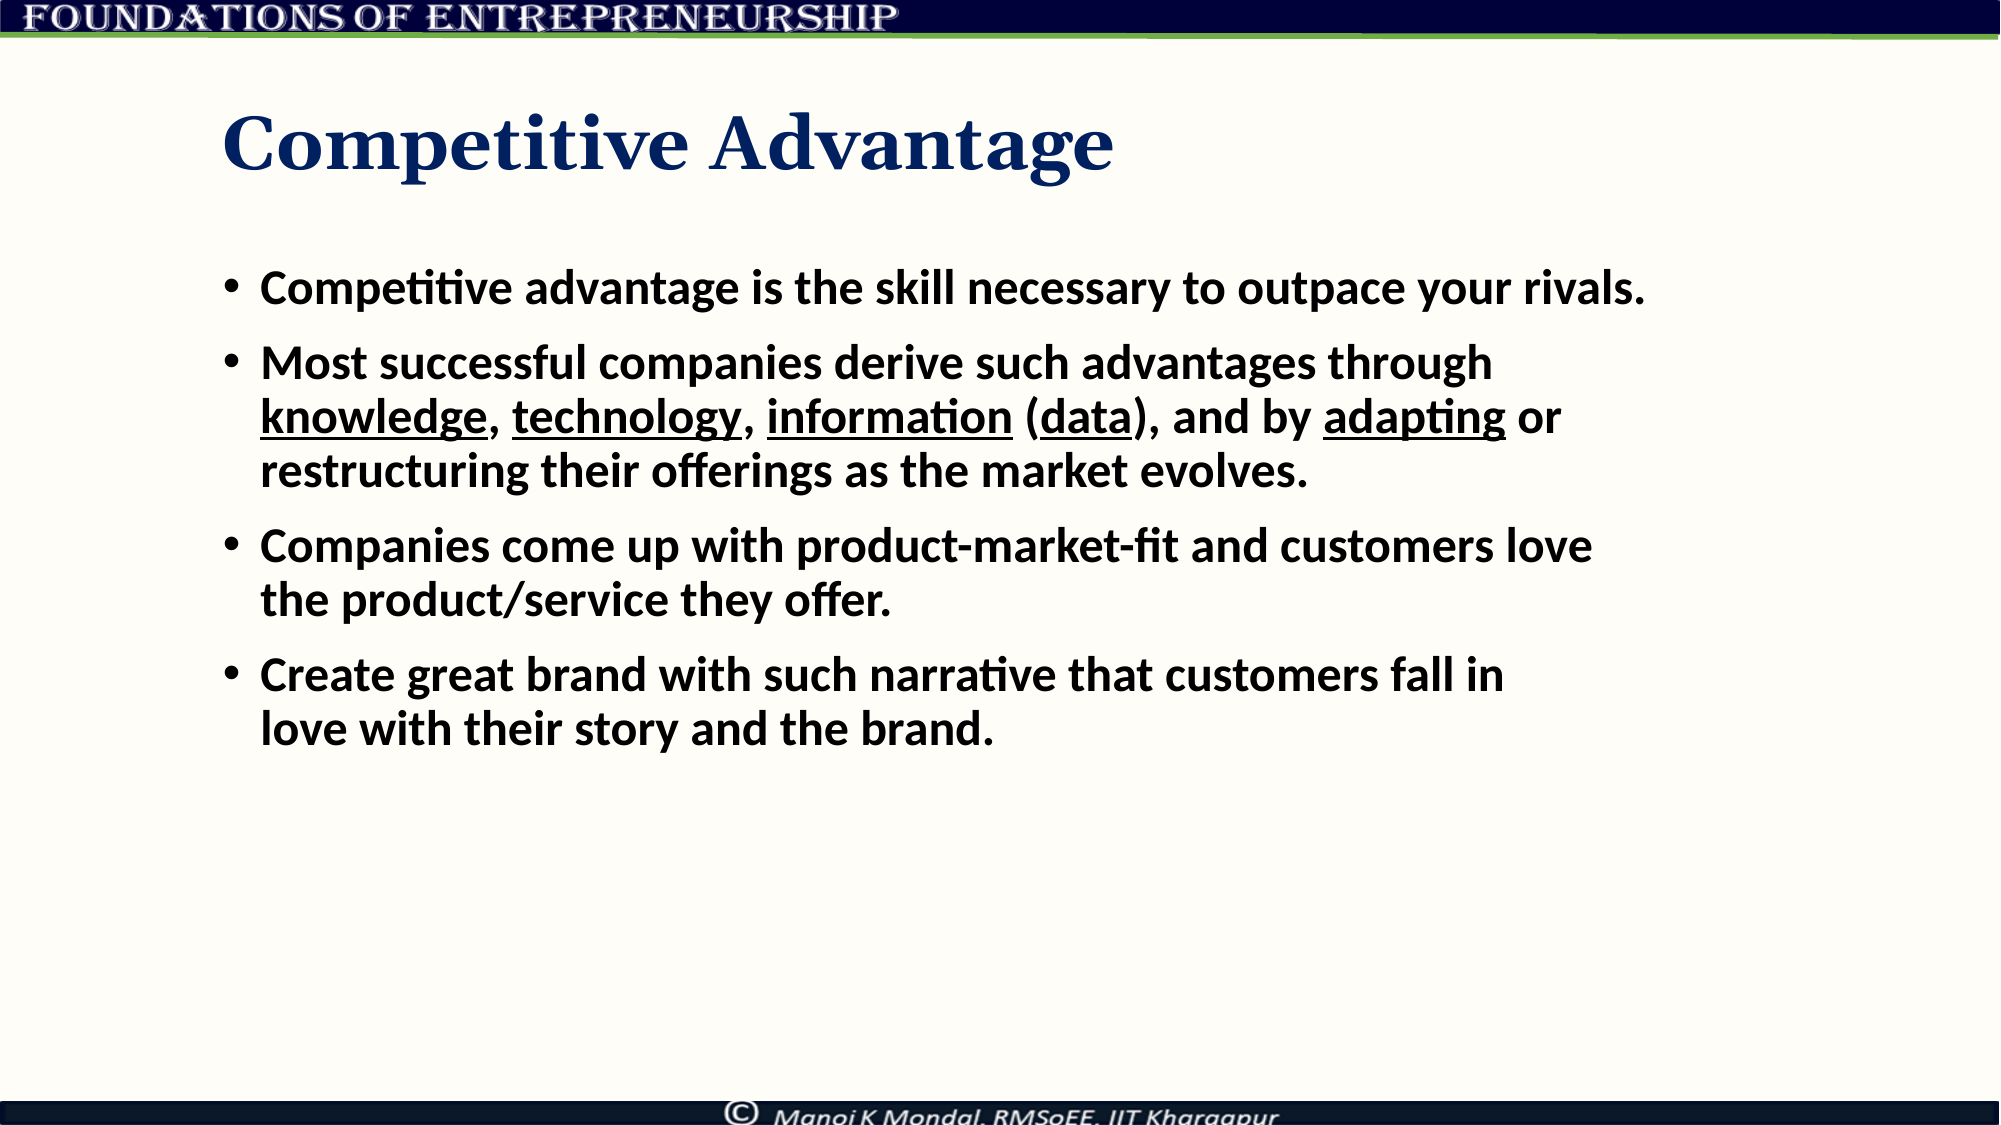

# Competitive Advantage
Competitive advantage is the skill necessary to outpace your rivals.
Most successful companies derive such advantages through knowledge, technology, information (data), and by adapting or restructuring their offerings as the market evolves.
Companies come up with product-market-fit and customers love the product/service they offer.
Create great brand with such narrative that customers fall in
love with their story and the brand.